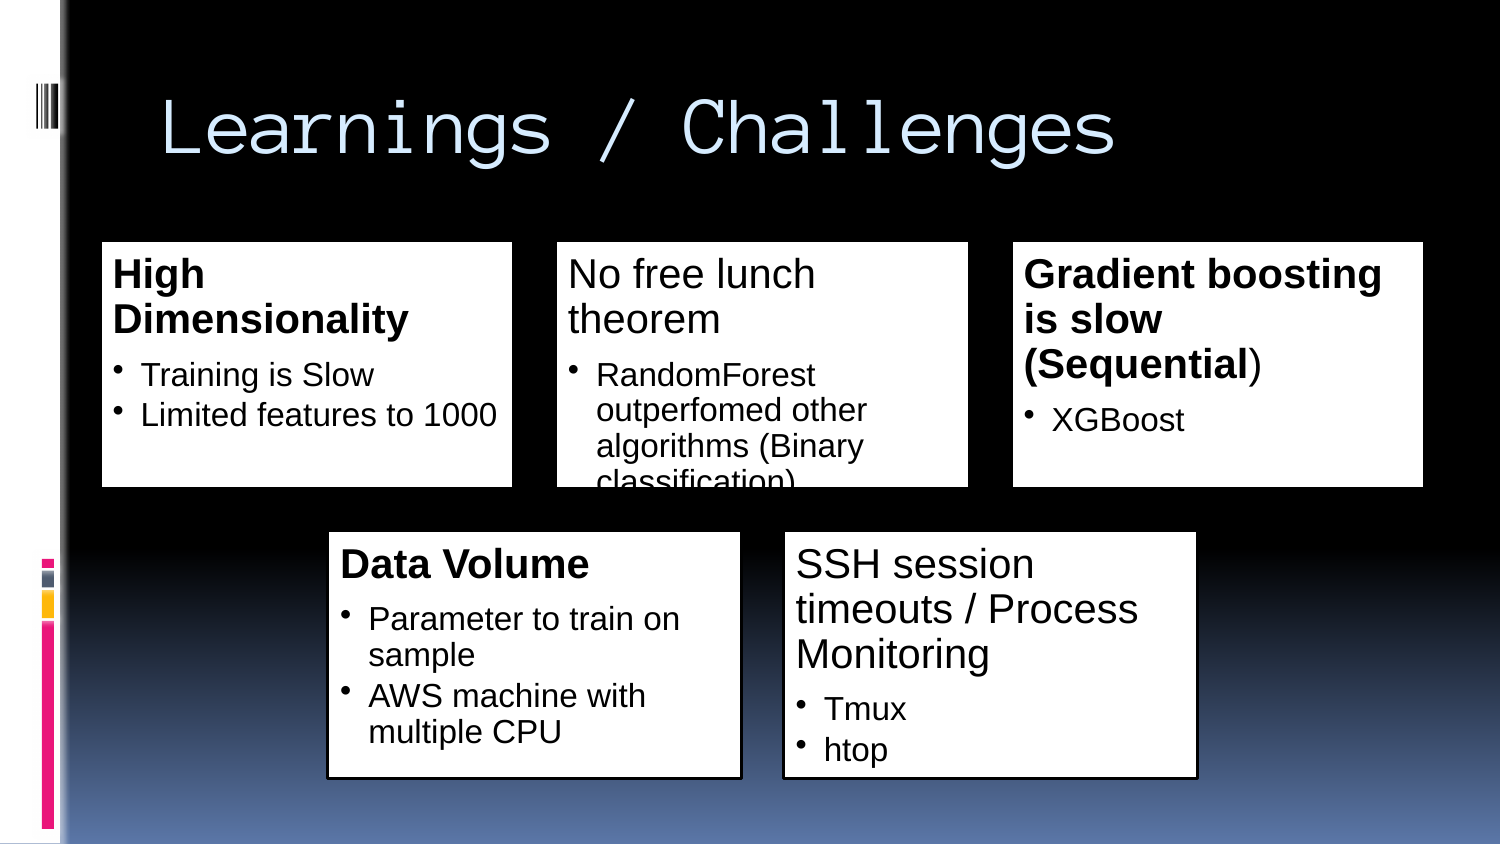

# Learnings / Challenges
High Dimensionality
Training is Slow
Limited features to 1000
No free lunch theorem
RandomForest outperfomed other algorithms (Binary classification)
Gradient boosting is slow (Sequential)
XGBoost
Data Volume
Parameter to train on sample
AWS machine with multiple CPU
SSH session timeouts / Process Monitoring
Tmux
htop